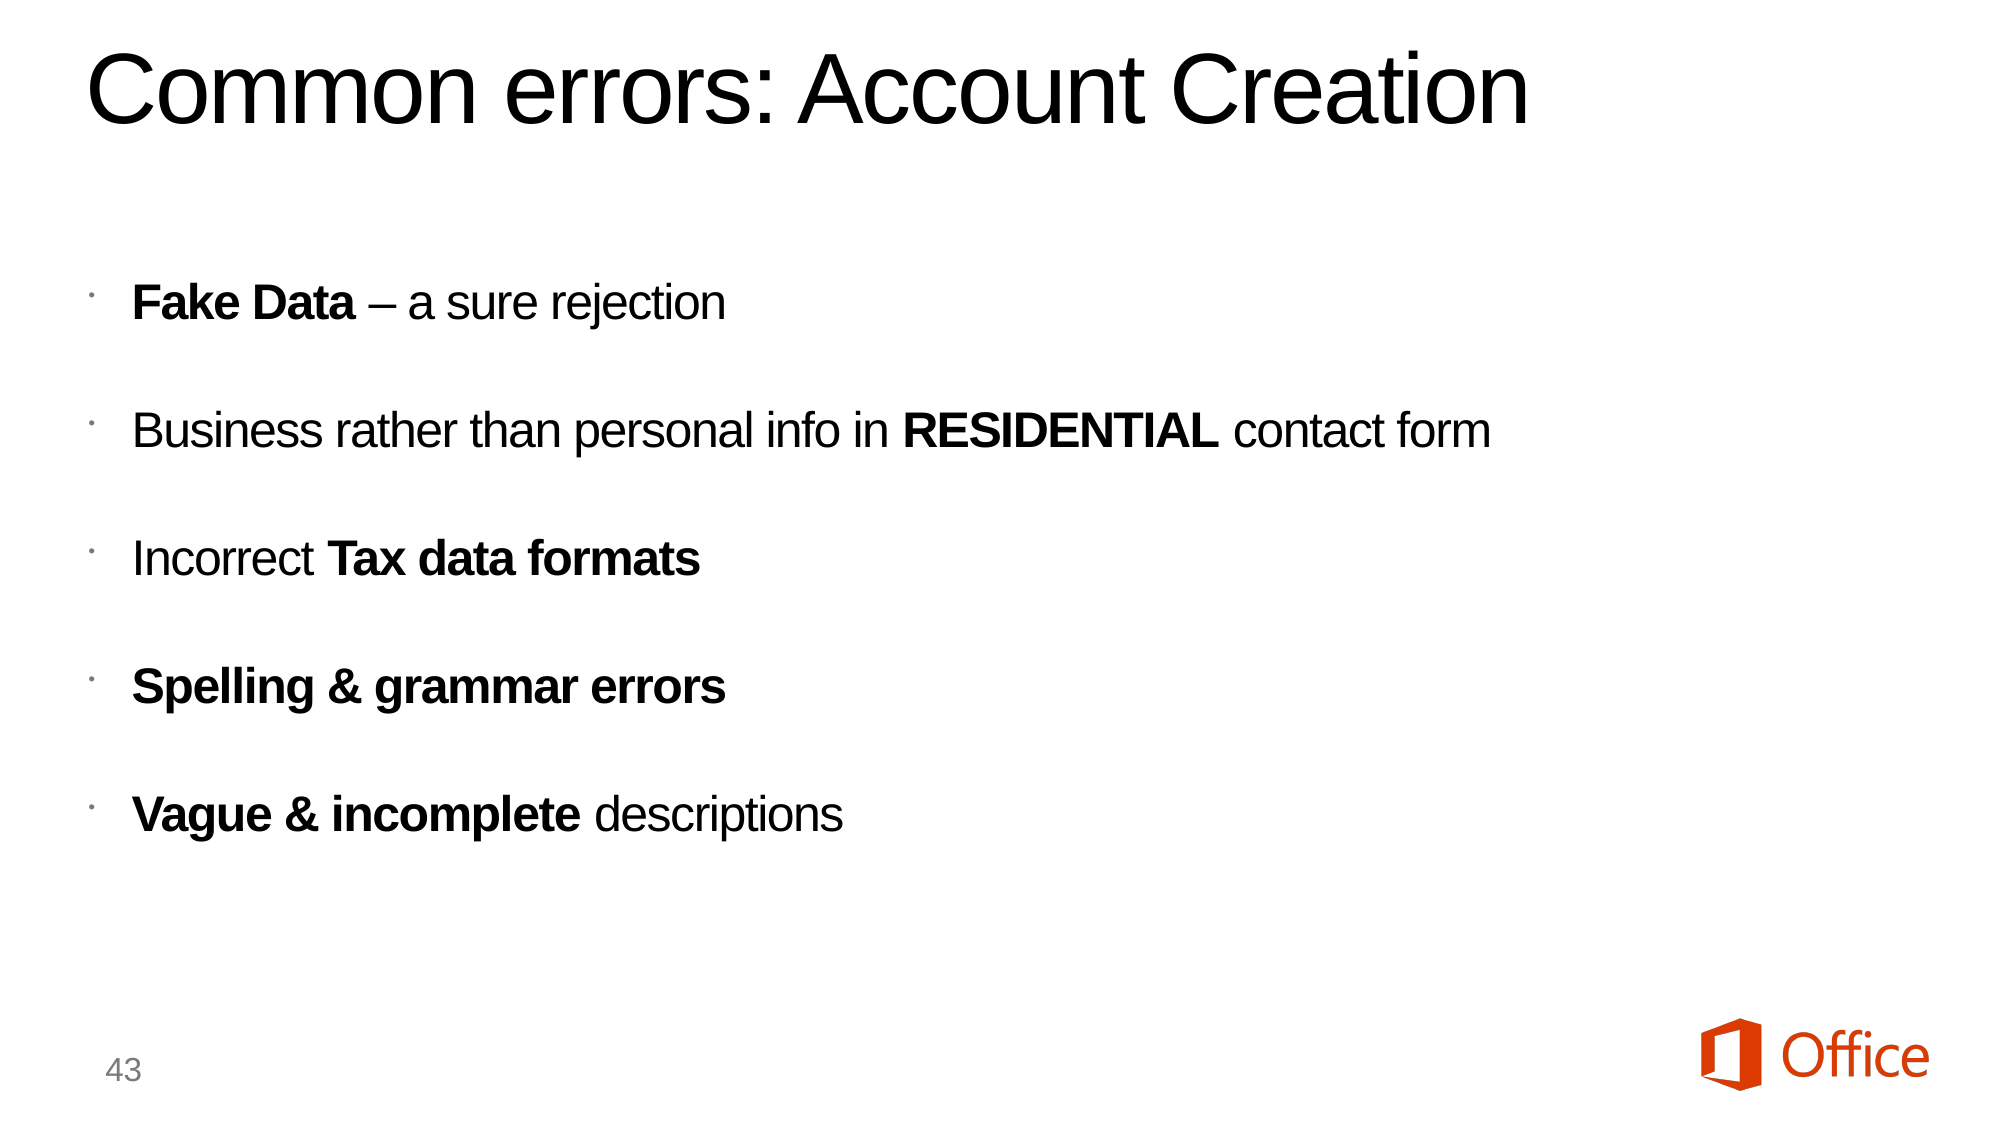

# Common errors: Account Creation
Fake Data – a sure rejection

Business rather than personal info in RESIDENTIAL contact form

Incorrect Tax data formats

Spelling & grammar errors

Vague & incomplete descriptions
43